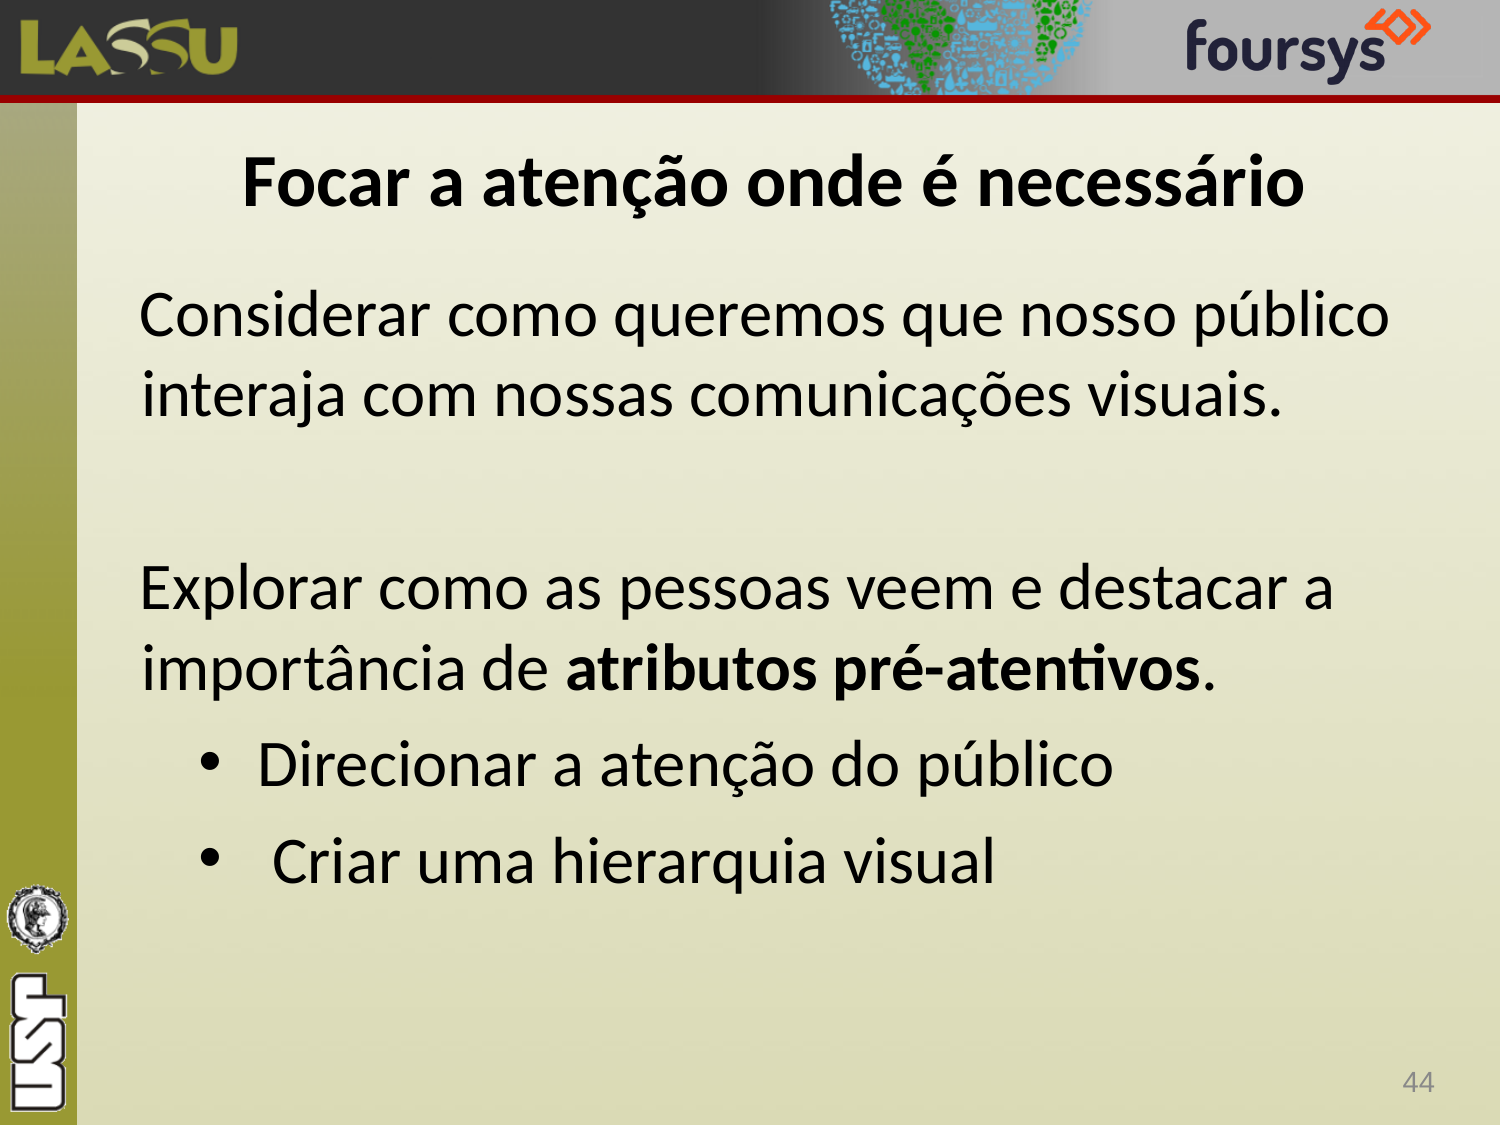

# Focar a atenção onde é necessário
Considerar como queremos que nosso público interaja com nossas comunicações visuais.

Explorar como as pessoas veem e destacar a importância de atributos pré-atentivos.
Direcionar a atenção do público
 Criar uma hierarquia visual
44